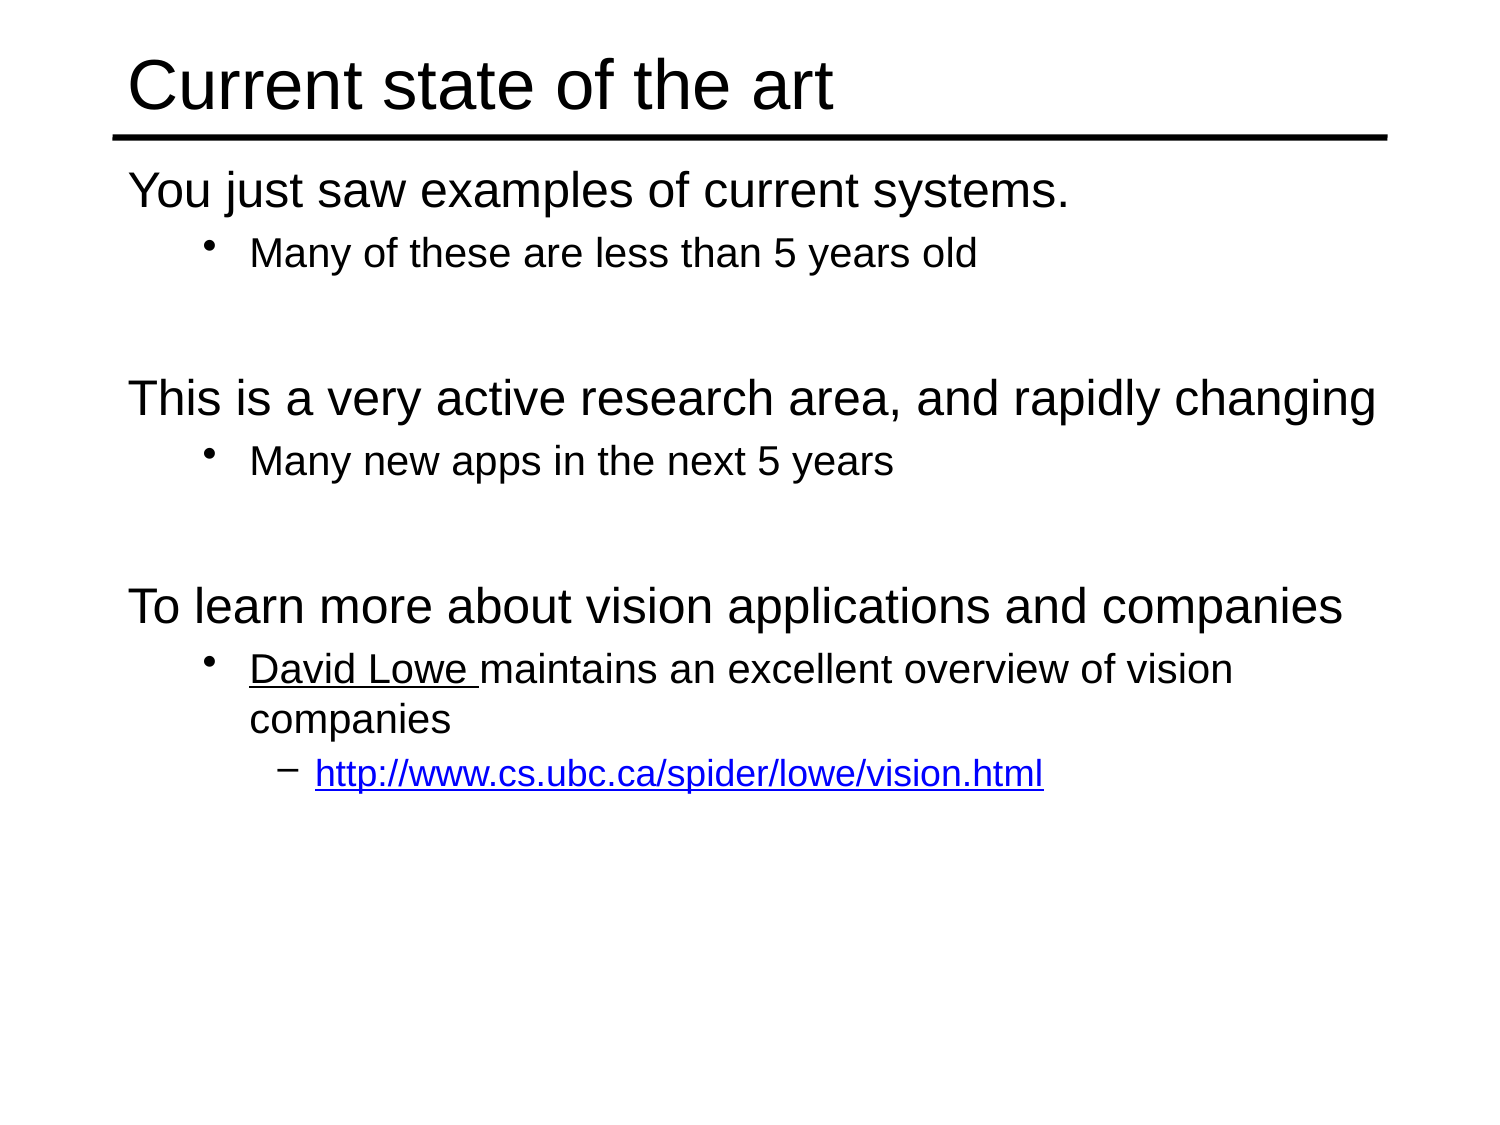

# Current state of the art
You just saw examples of current systems.
Many of these are less than 5 years old

This is a very active research area, and rapidly changing
Many new apps in the next 5 years

To learn more about vision applications and companies
David Lowe maintains an excellent overview of vision companies
http://www.cs.ubc.ca/spider/lowe/vision.html